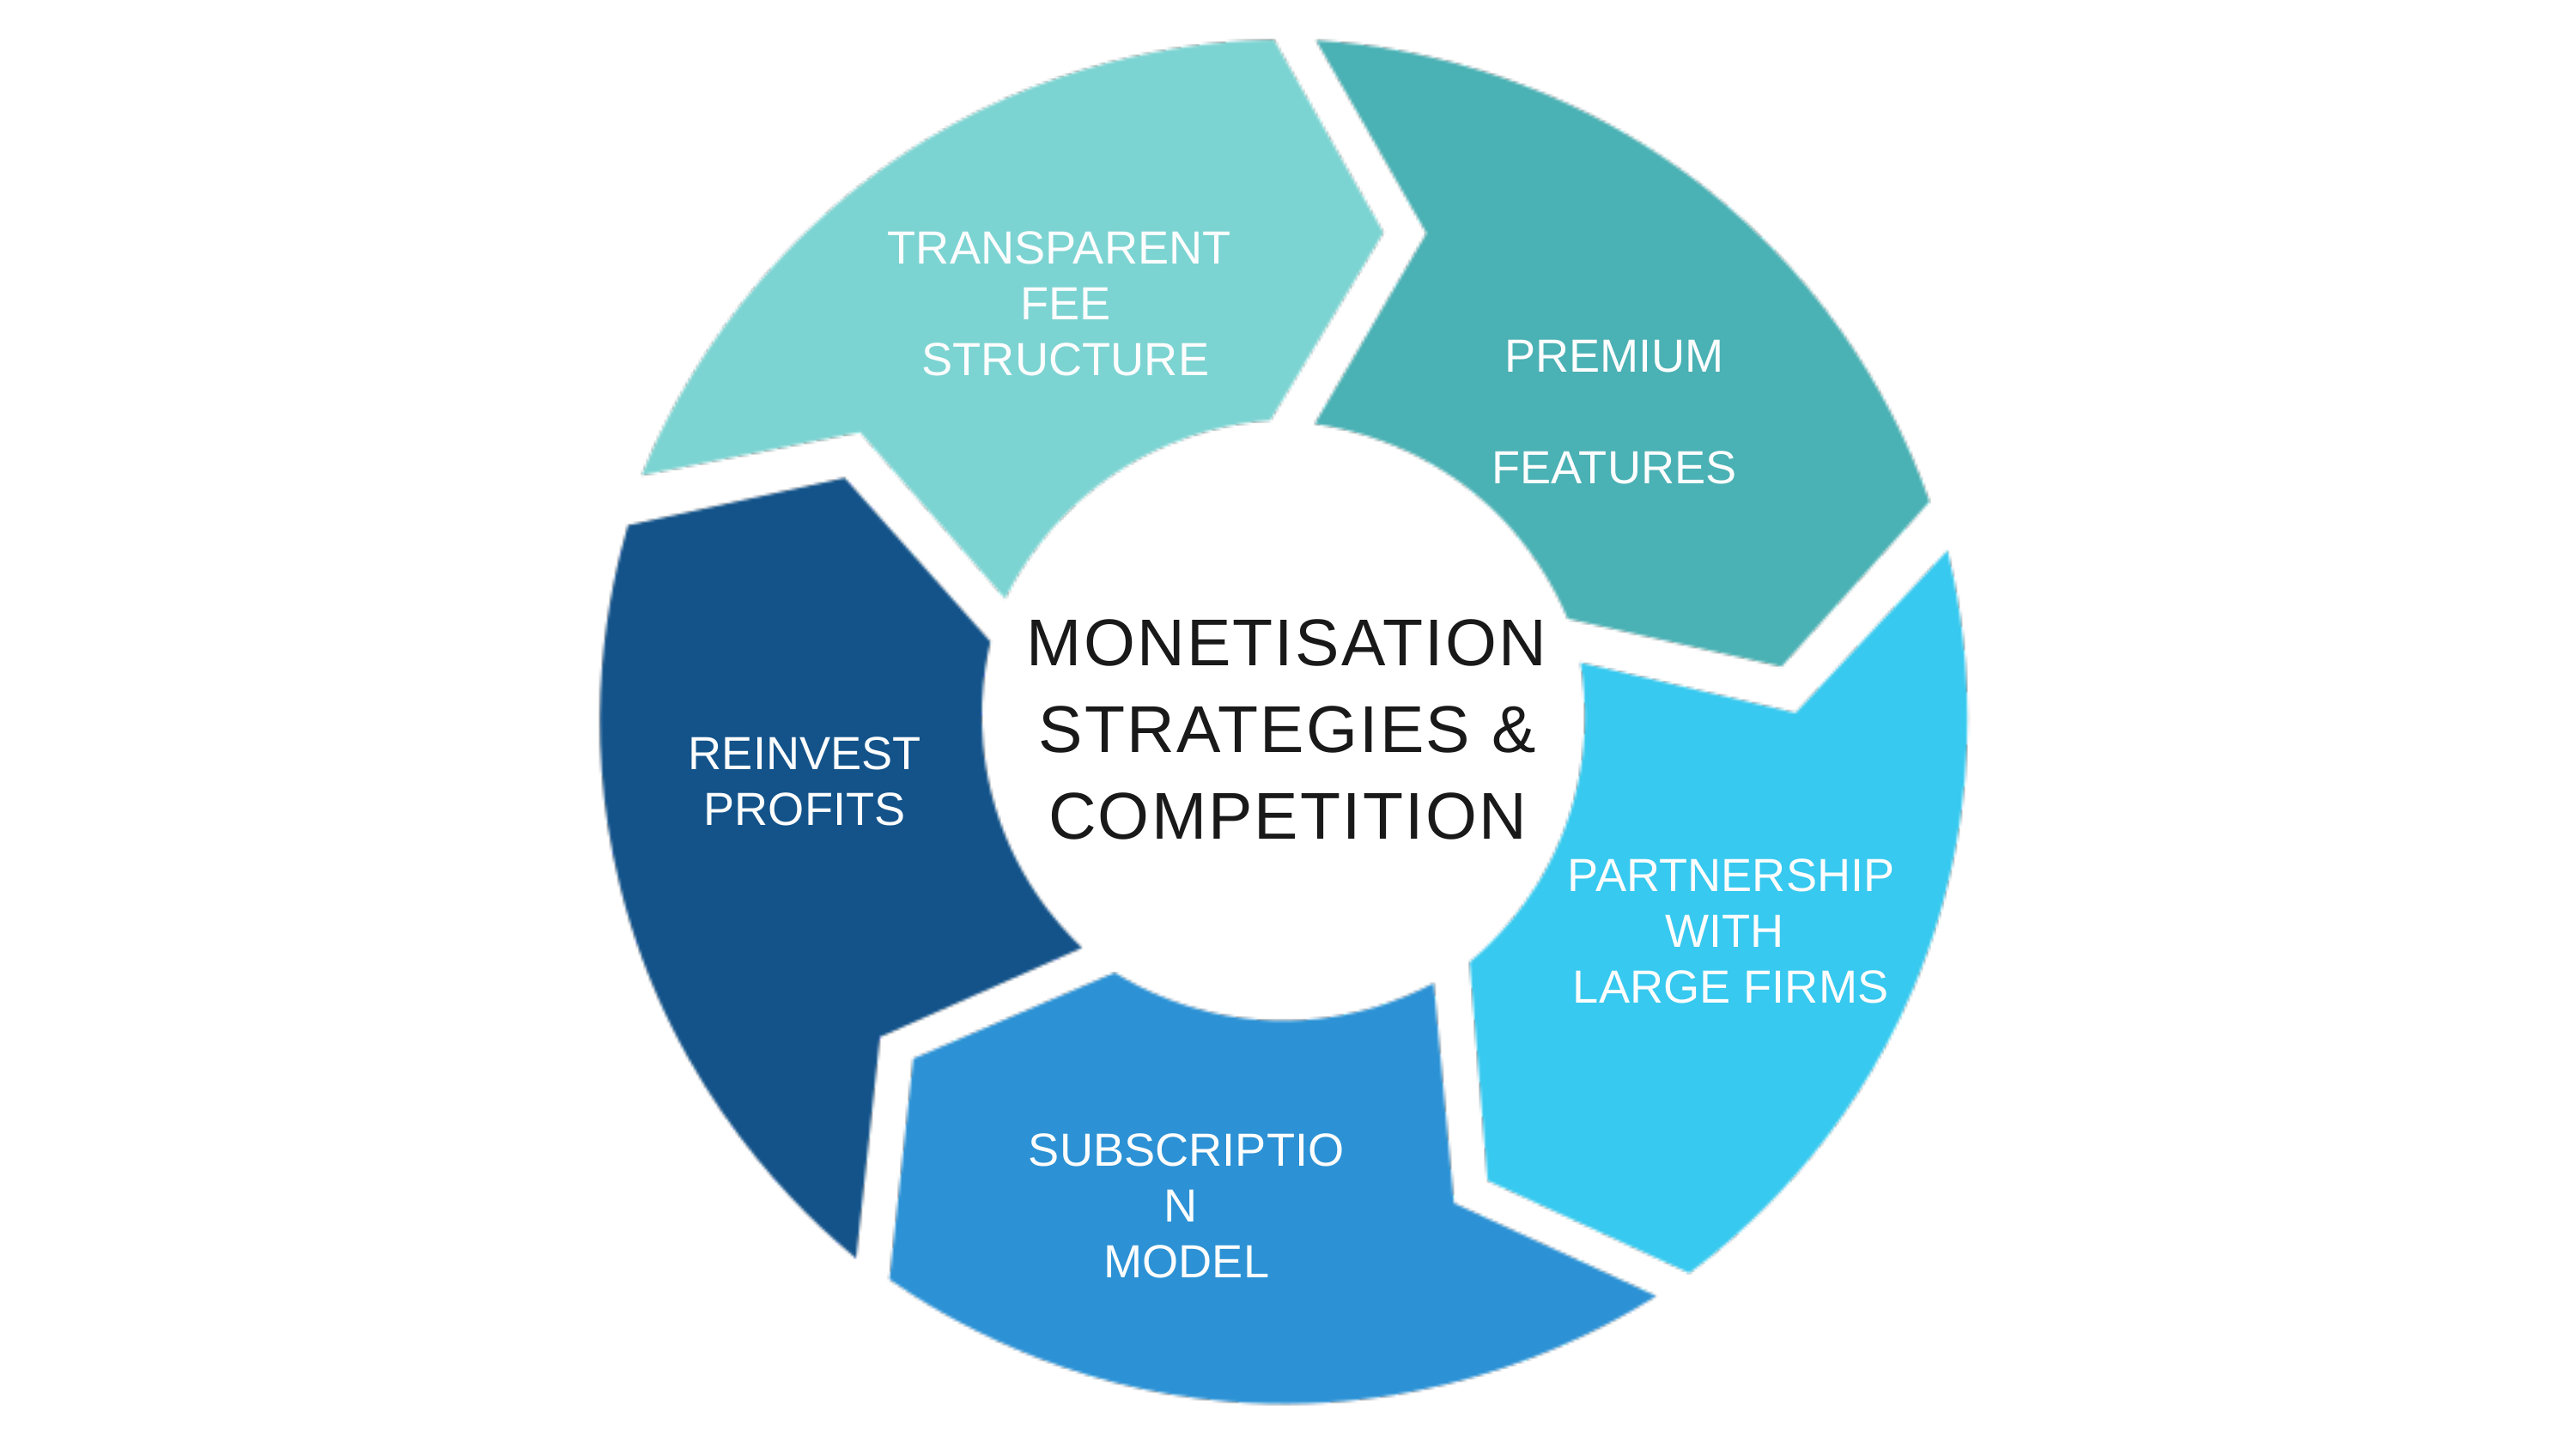

TRANSPARENT
FEE STRUCTURE
PREMIUM
 FEATURES
MONETISATION STRATEGIES &
COMPETITION
REINVEST
PROFITS
PARTNERSHIP
WITH
LARGE FIRMS
SUBSCRIPTION
MODEL